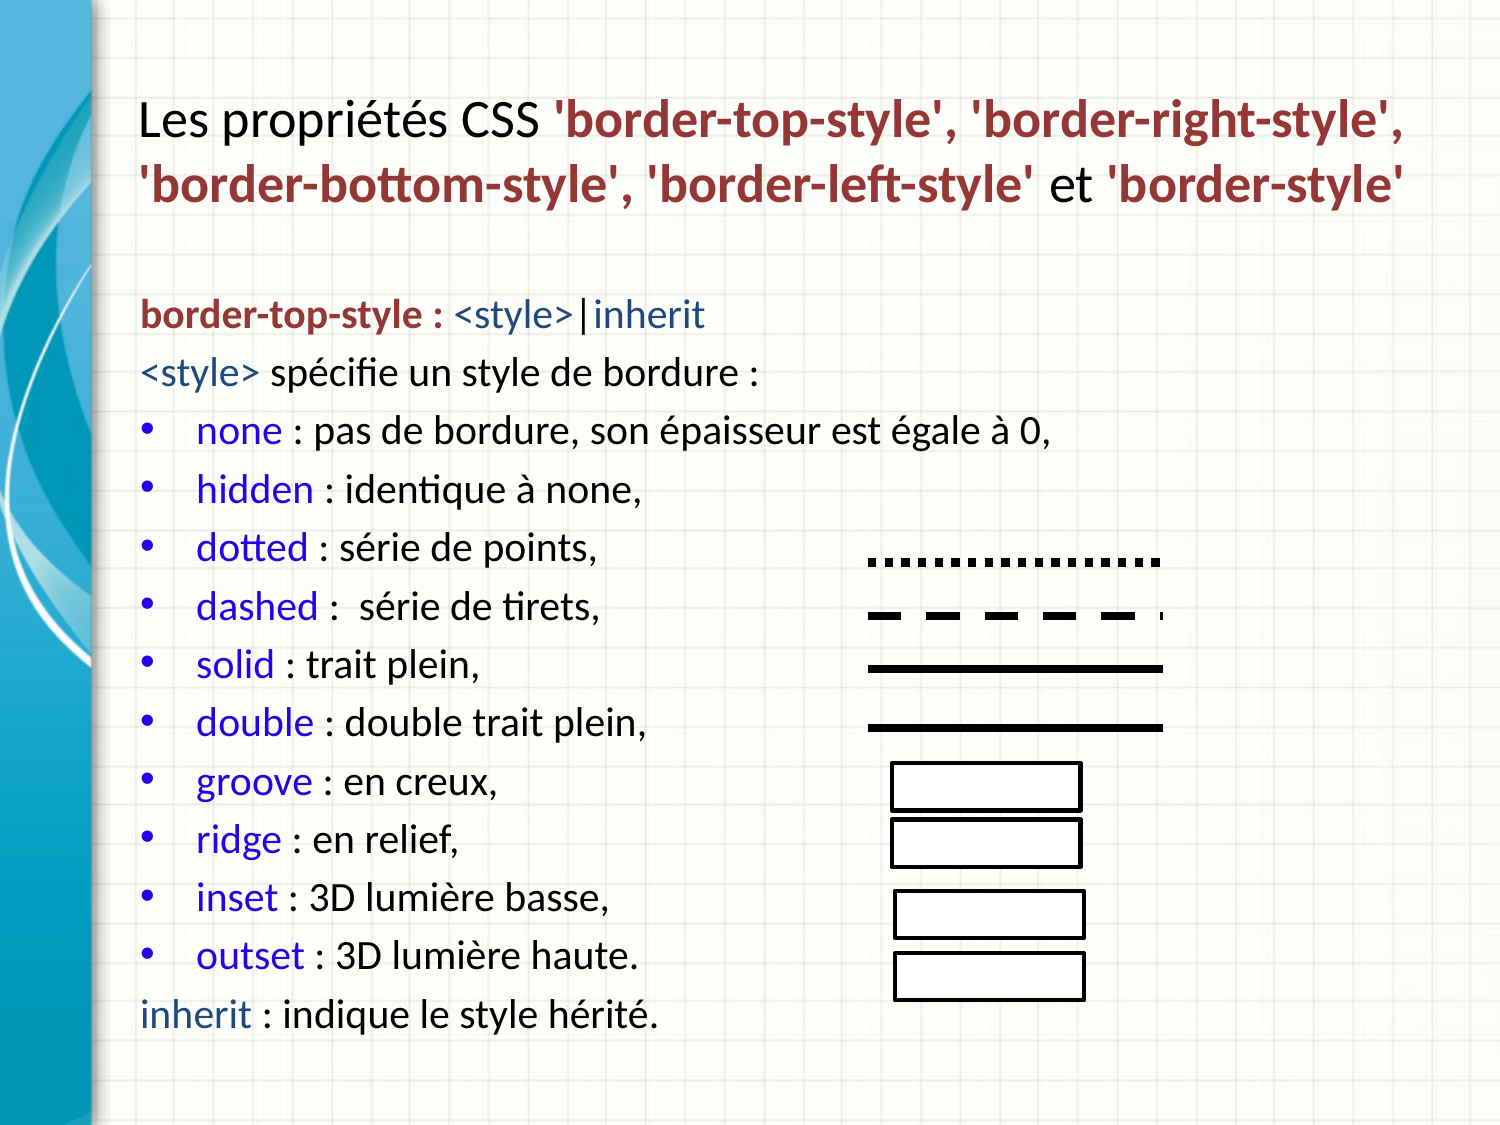

# Les propriétés CSS 'border-top-style', 'border-right-style', 'border-bottom-style', 'border-left-style' et 'border-style'
border-top-style : <style>|inherit
<style> spécifie un style de bordure :
none : pas de bordure, son épaisseur est égale à 0,
hidden : identique à none,
dotted : série de points,
dashed :  série de tirets,
solid : trait plein,
double : double trait plein,
groove : en creux,
ridge : en relief,
inset : 3D lumière basse,
outset : 3D lumière haute.
inherit : indique le style hérité.